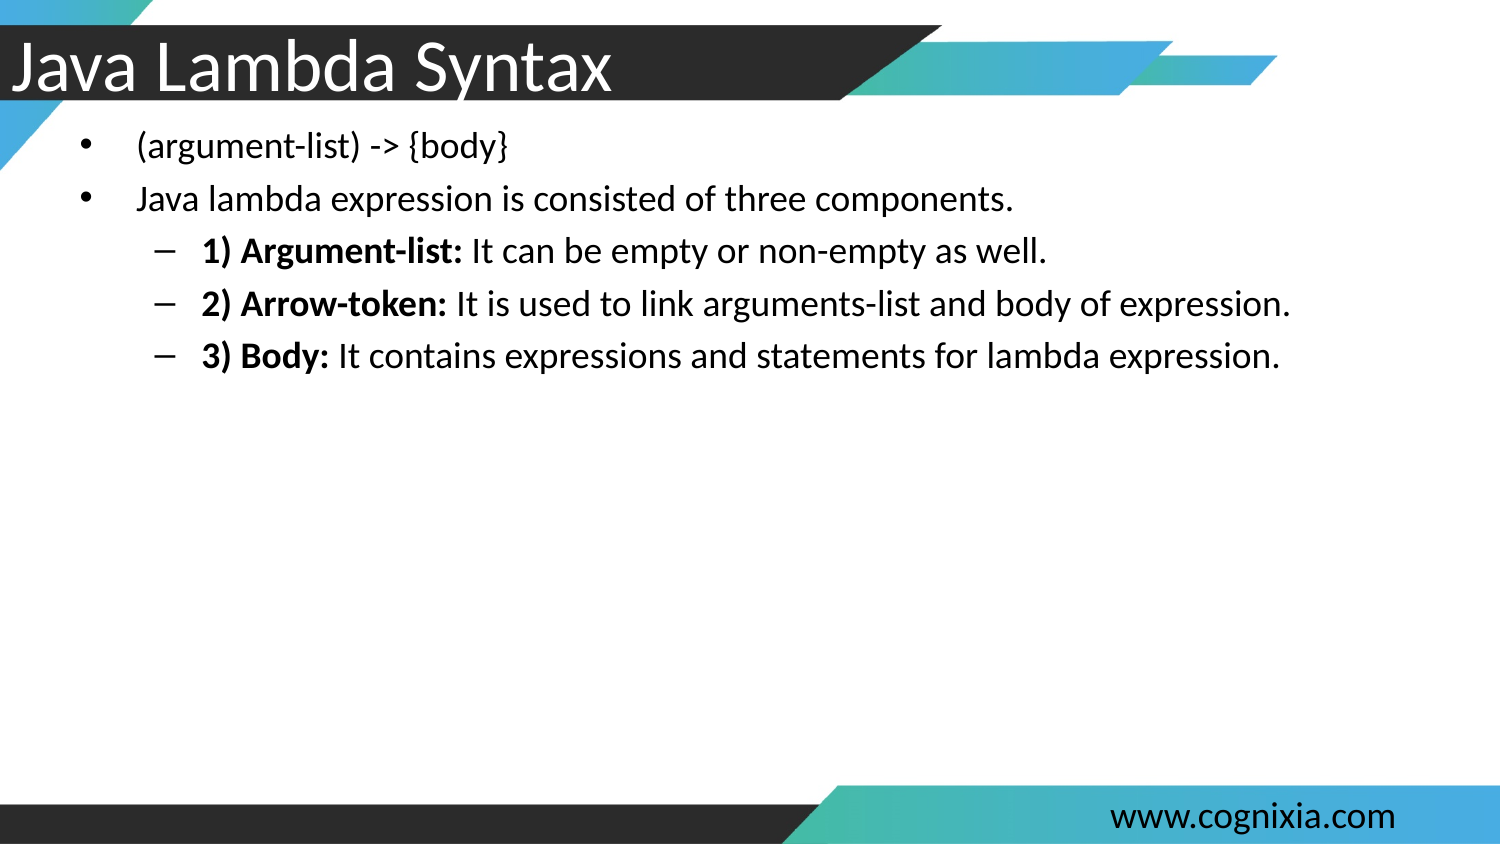

Java Lambda Syntax
#
(argument-list) -> {body}
Java lambda expression is consisted of three components.
1) Argument-list: It can be empty or non-empty as well.
2) Arrow-token: It is used to link arguments-list and body of expression.
3) Body: It contains expressions and statements for lambda expression.